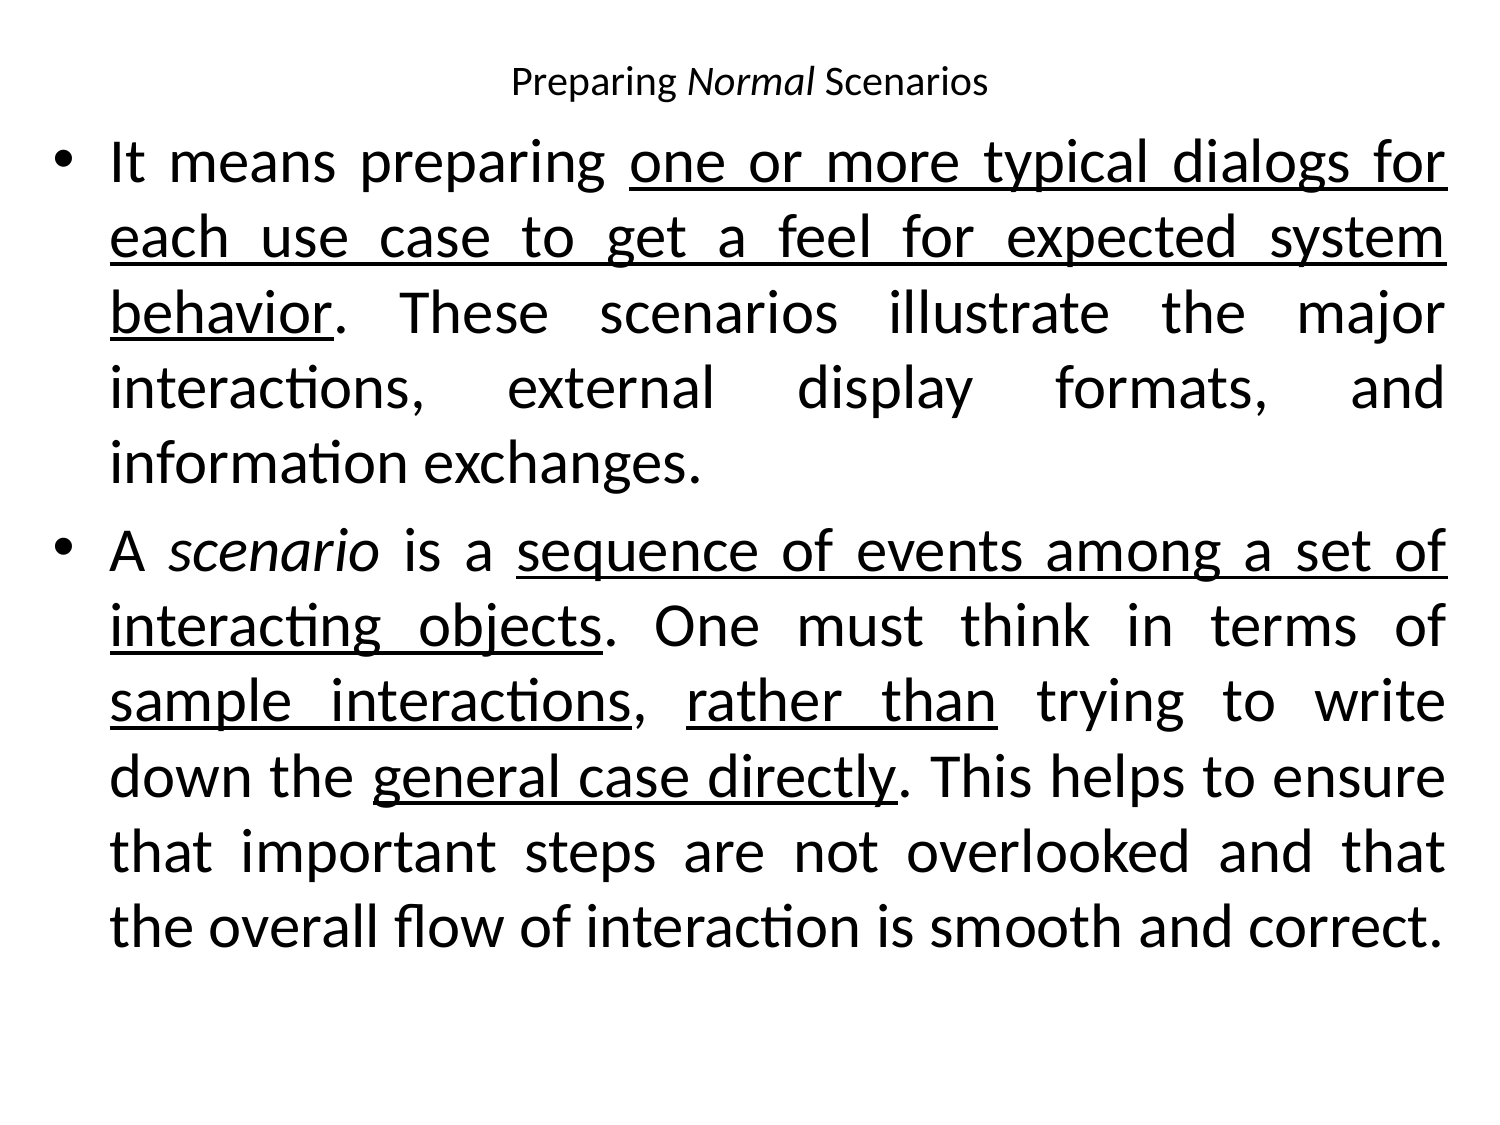

# Preparing Normal Scenarios
It means preparing one or more typical dialogs for each use case to get a feel for expected system behavior. These scenarios illustrate the major interactions, external display formats, and information exchanges.
A scenario is a sequence of events among a set of interacting objects. One must think in terms of sample interactions, rather than trying to write down the general case directly. This helps to ensure that important steps are not overlooked and that the overall flow of interaction is smooth and correct.